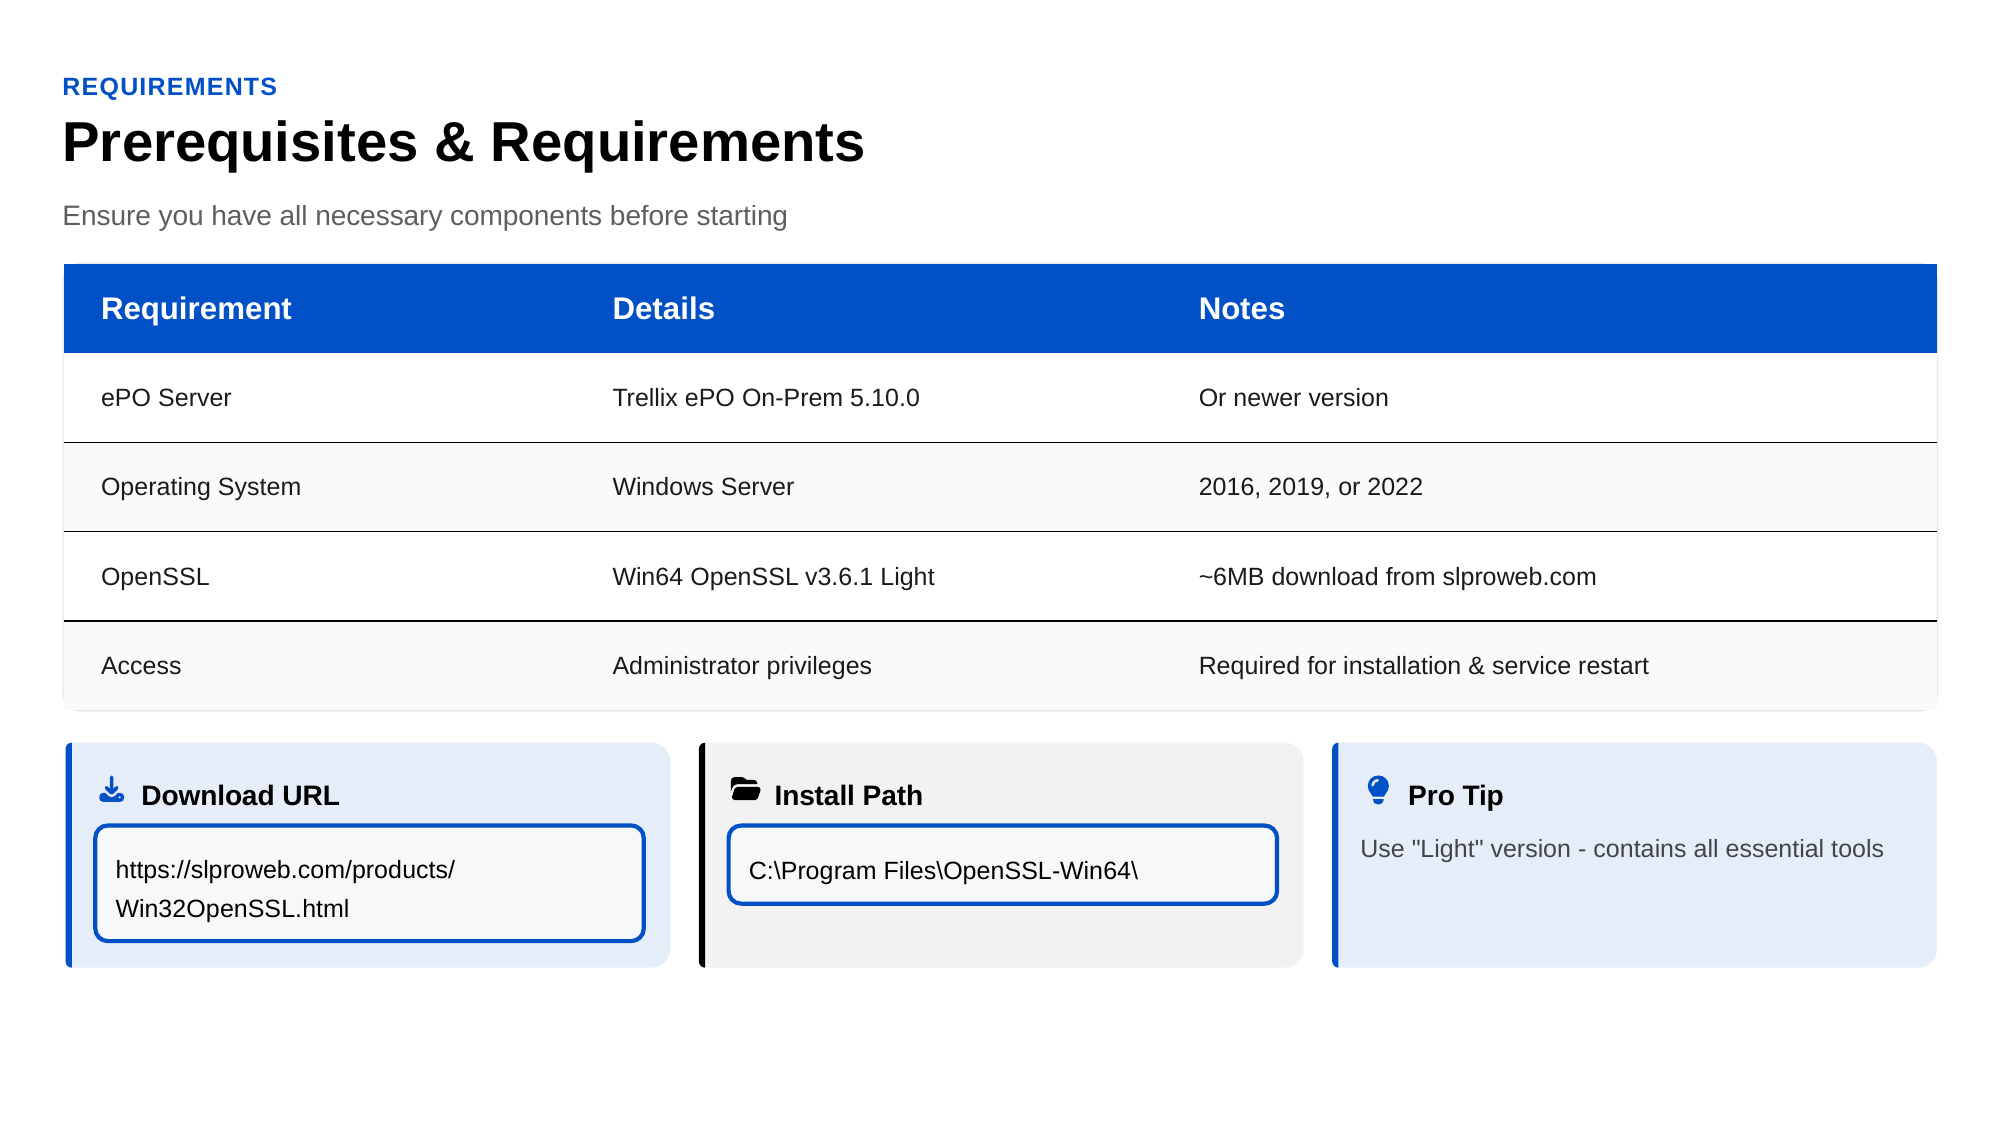

REQUIREMENTS
Prerequisites & Requirements
Ensure you have all necessary components before starting

| Requirement | Details | Notes |
| --- | --- | --- |
| ePO Server | Trellix ePO On-Prem 5.10.0 | Or newer version |
| Operating System | Windows Server | 2016, 2019, or 2022 |
| OpenSSL | Win64 OpenSSL v3.6.1 Light | ~6MB download from slproweb.com |
| Access | Administrator privileges | Required for installation & service restart |

Download URL
Install Path
Pro Tip

Use "Light" version - contains all essential tools

https://slproweb.com/products/Win32OpenSSL.html
C:\Program Files\OpenSSL-Win64\